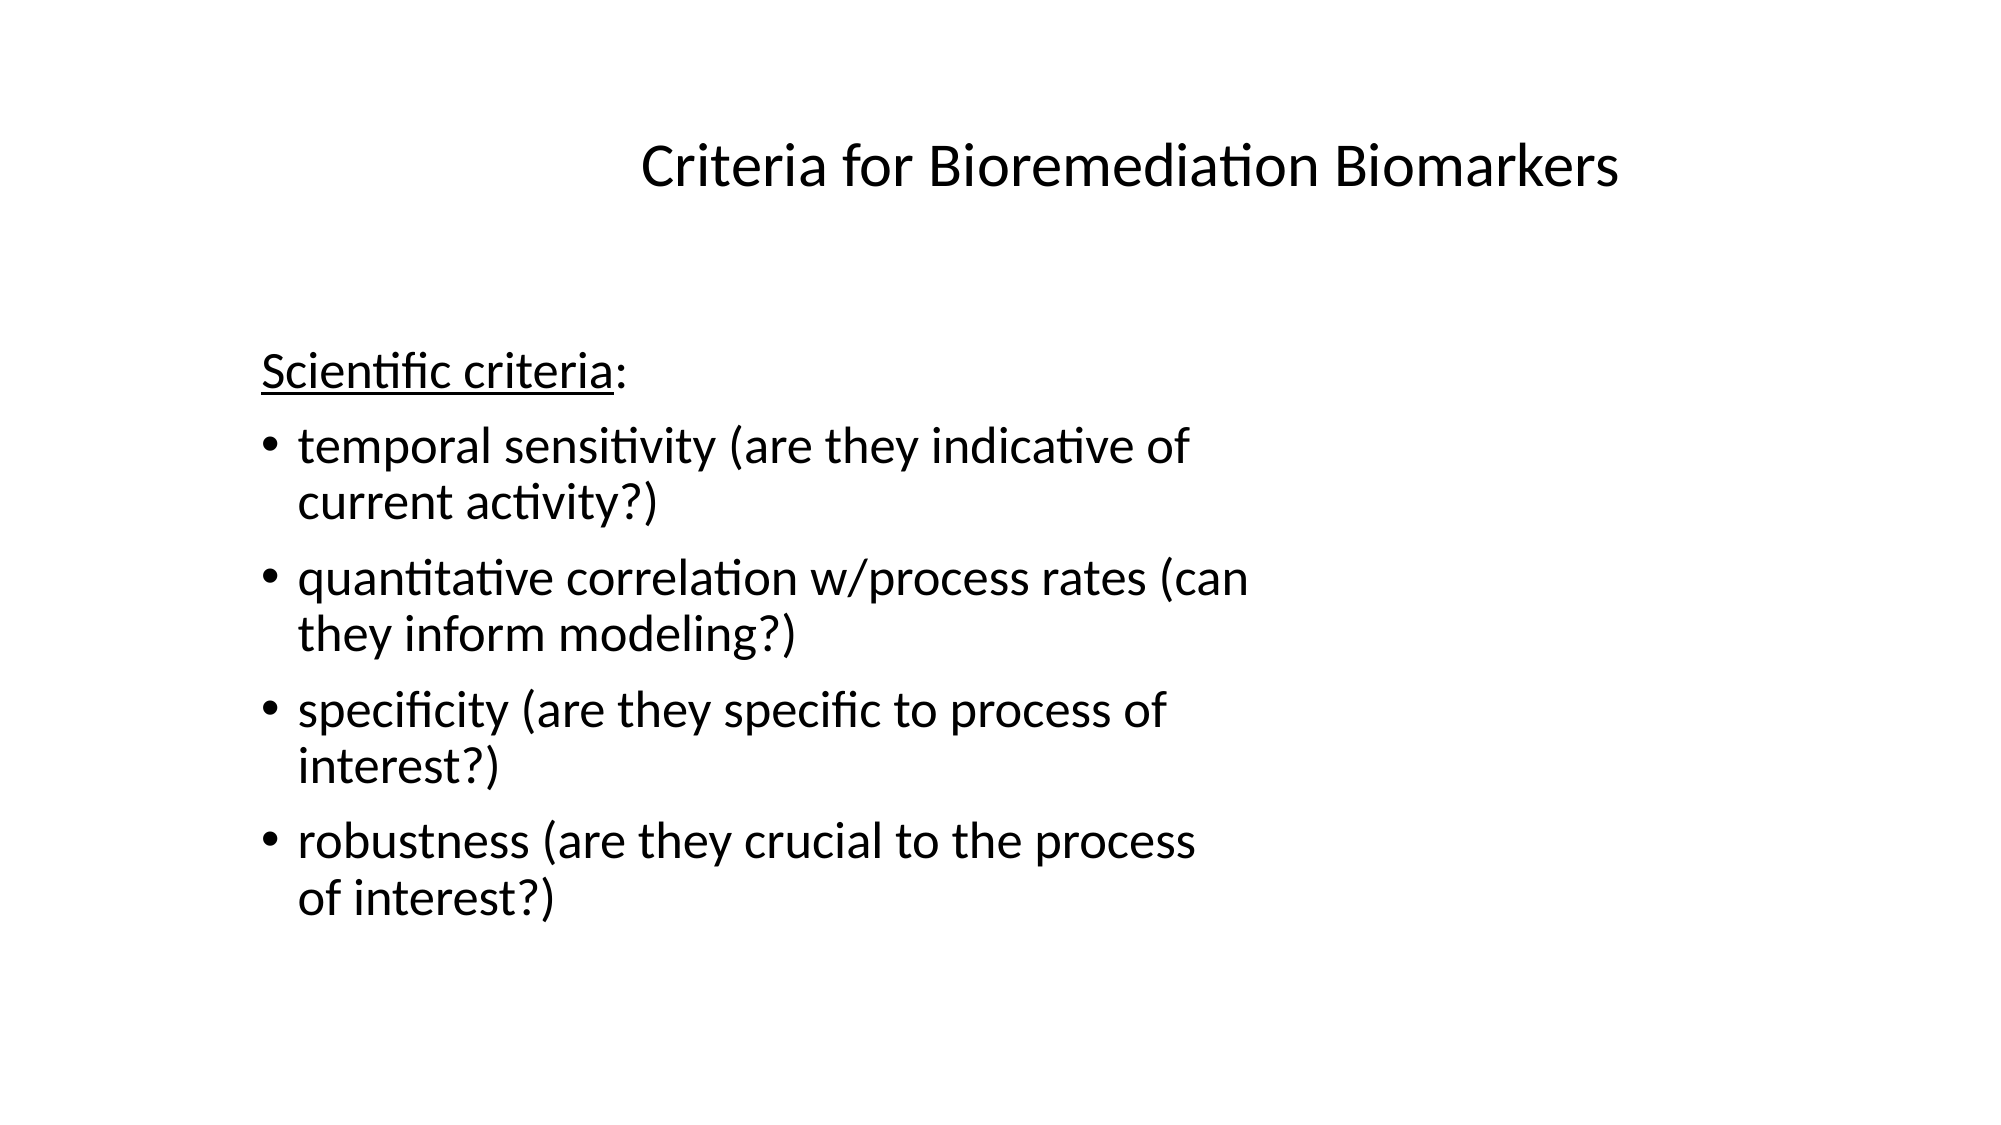

Criteria for Bioremediation Biomarkers
Scientific criteria:
temporal sensitivity (are they indicative of current activity?)
quantitative correlation w/process rates (can they inform modeling?)
specificity (are they specific to process of interest?)
robustness (are they crucial to the process of interest?)